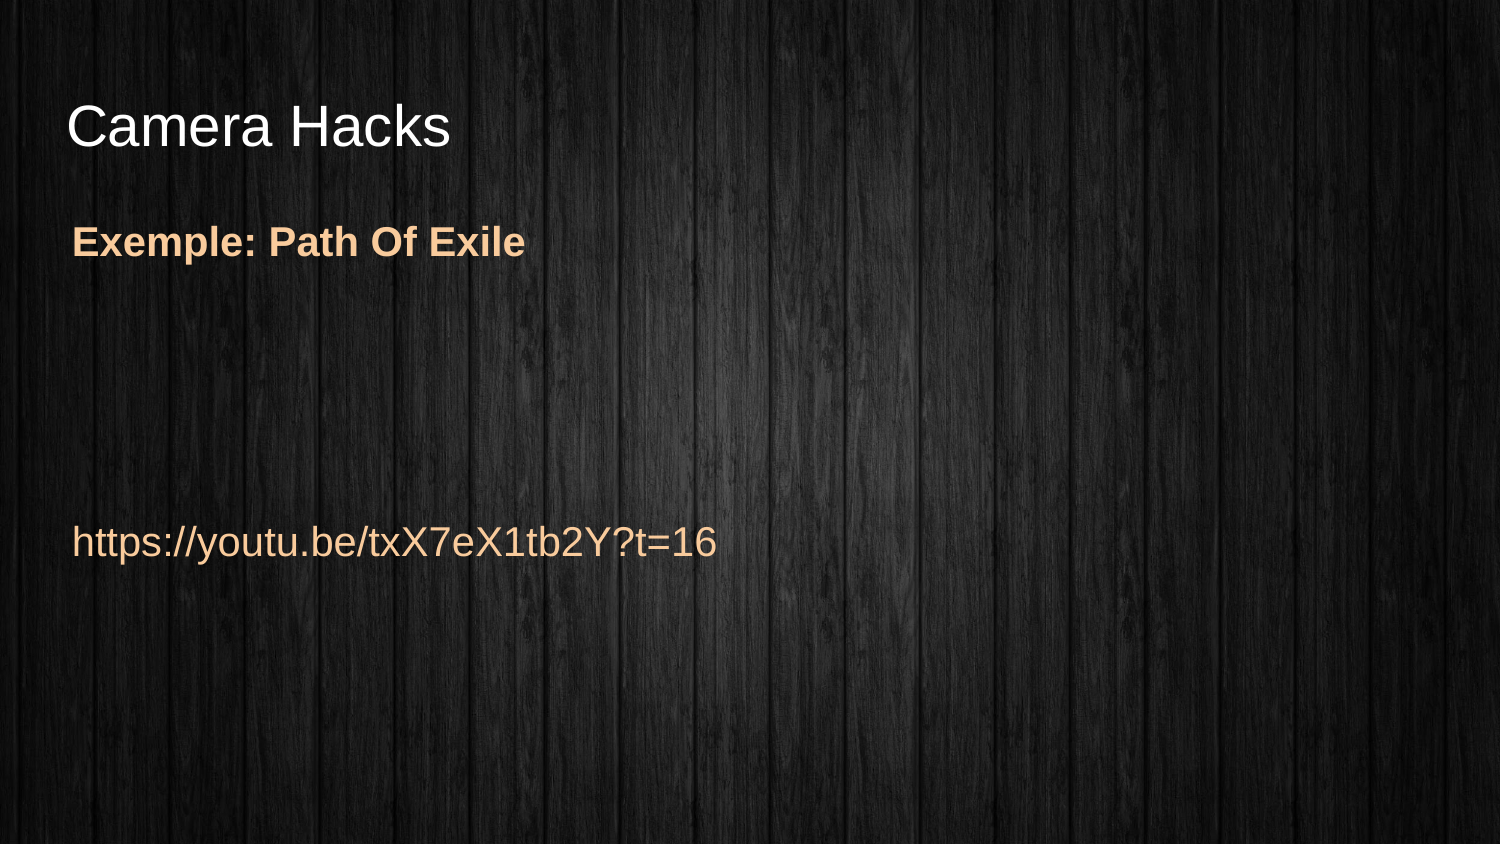

# Camera Hacks

Exemple: Path Of Exile

https://youtu.be/txX7eX1tb2Y?t=16